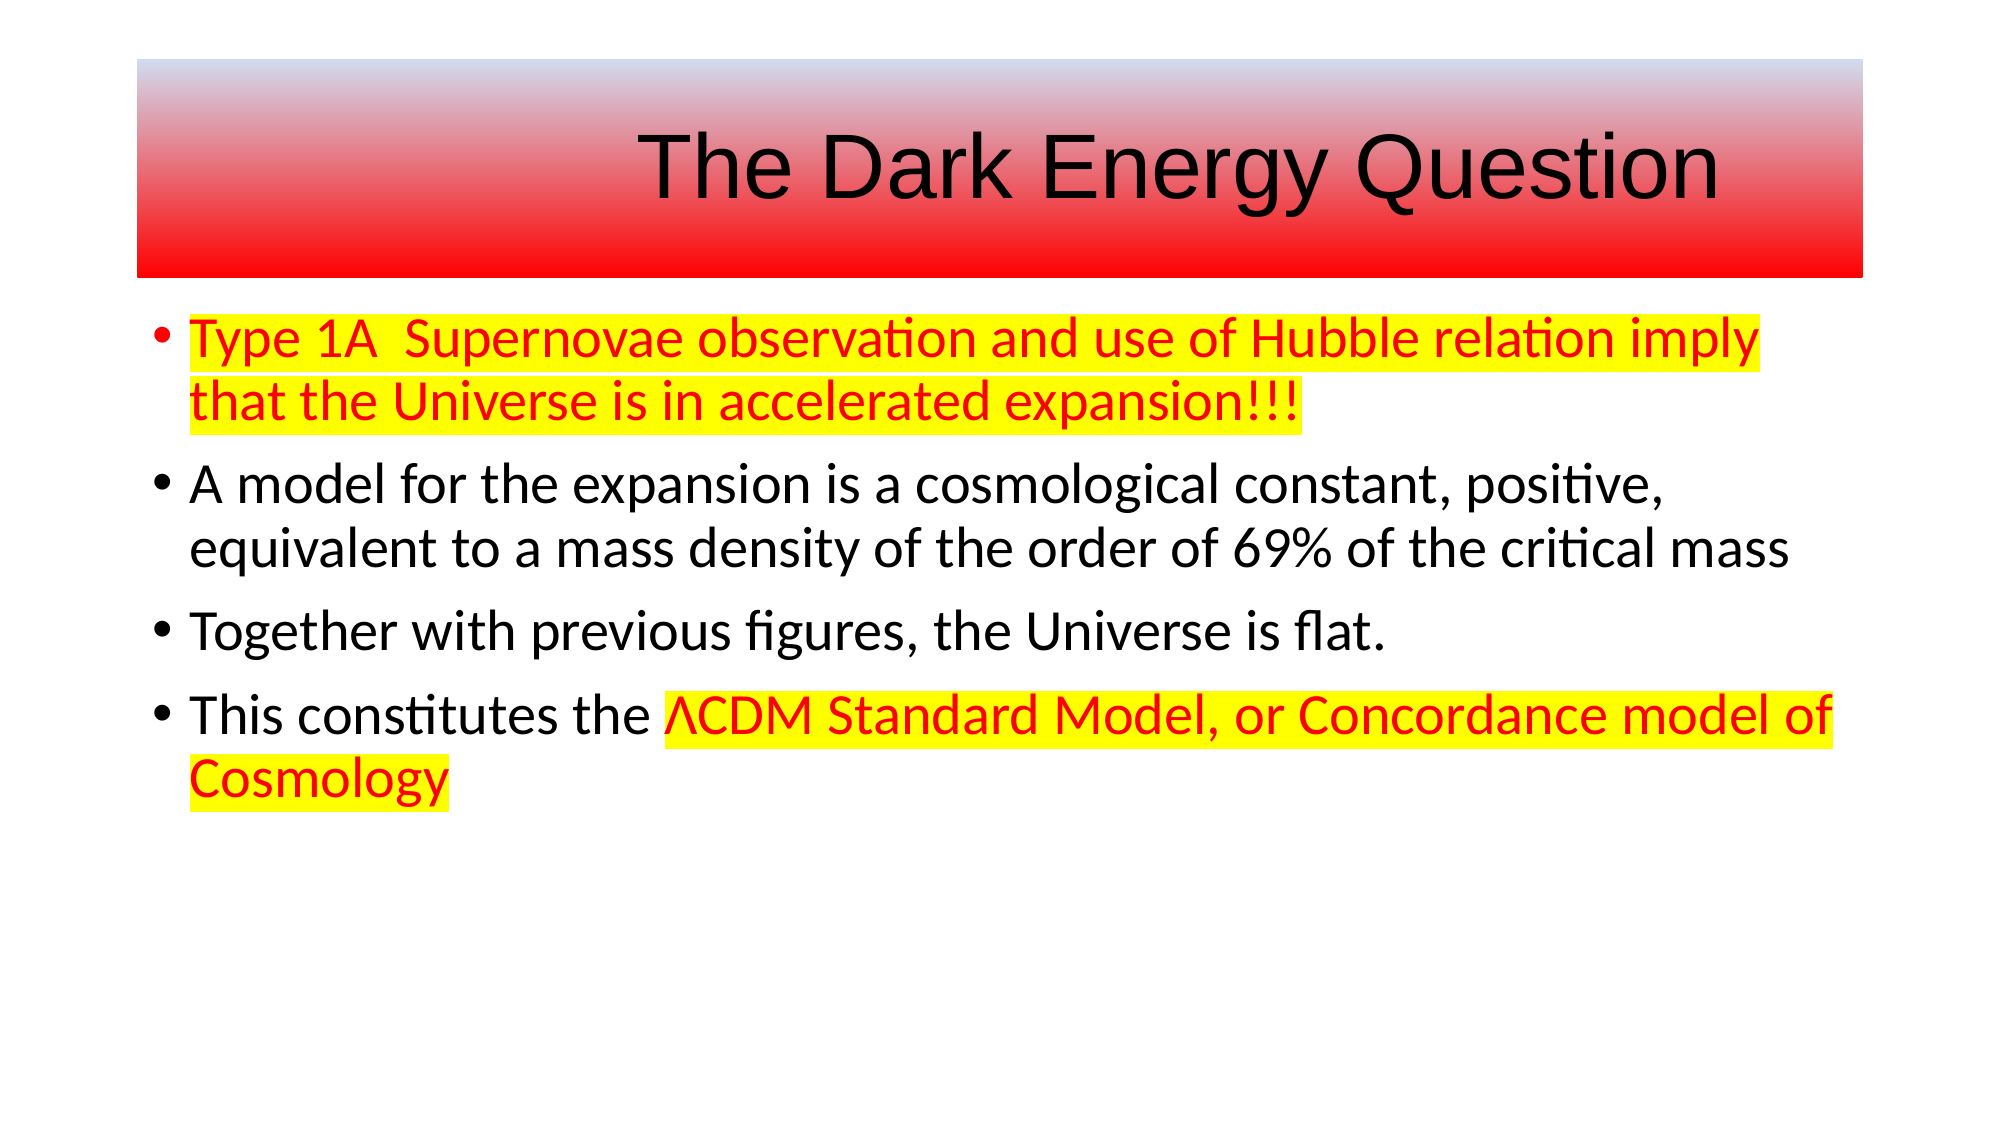

# The Dark Energy Question
Type 1A  Supernovae observation and use of Hubble relation imply that the Universe is in accelerated expansion!!!
A model for the expansion is a cosmological constant, positive, equivalent to a mass density of the order of 69% of the critical mass
Together with previous figures, the Universe is flat.
This constitutes the ΛCDM Standard Model, or Concordance model of Cosmology